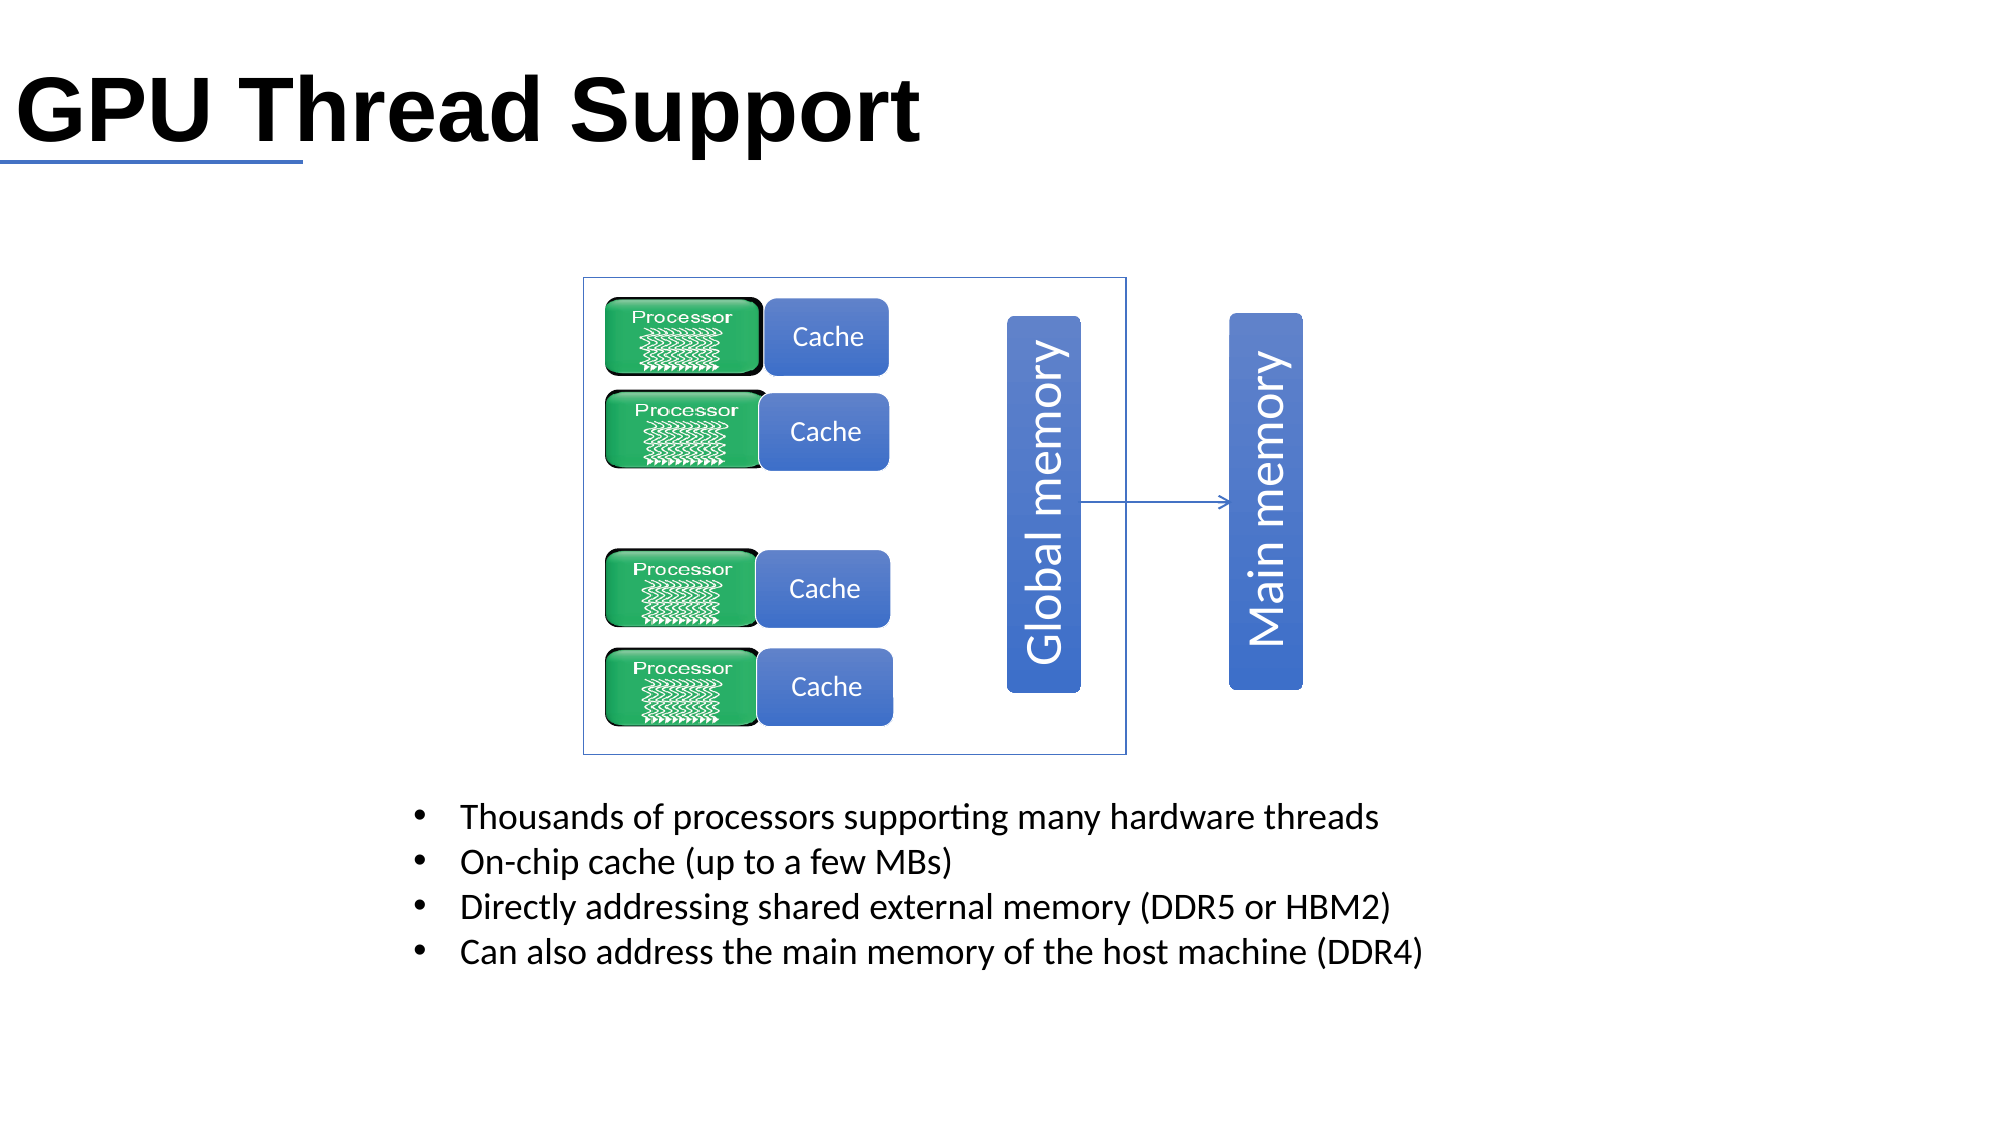

# GPU Thread Support
Global memory
Cache
Cache
Cache
Cache
Main memory

Thousands of processors supporting many hardware threads
On-chip cache (up to a few MBs)
Directly addressing shared external memory (DDR5 or HBM2)
Can also address the main memory of the host machine (DDR4)